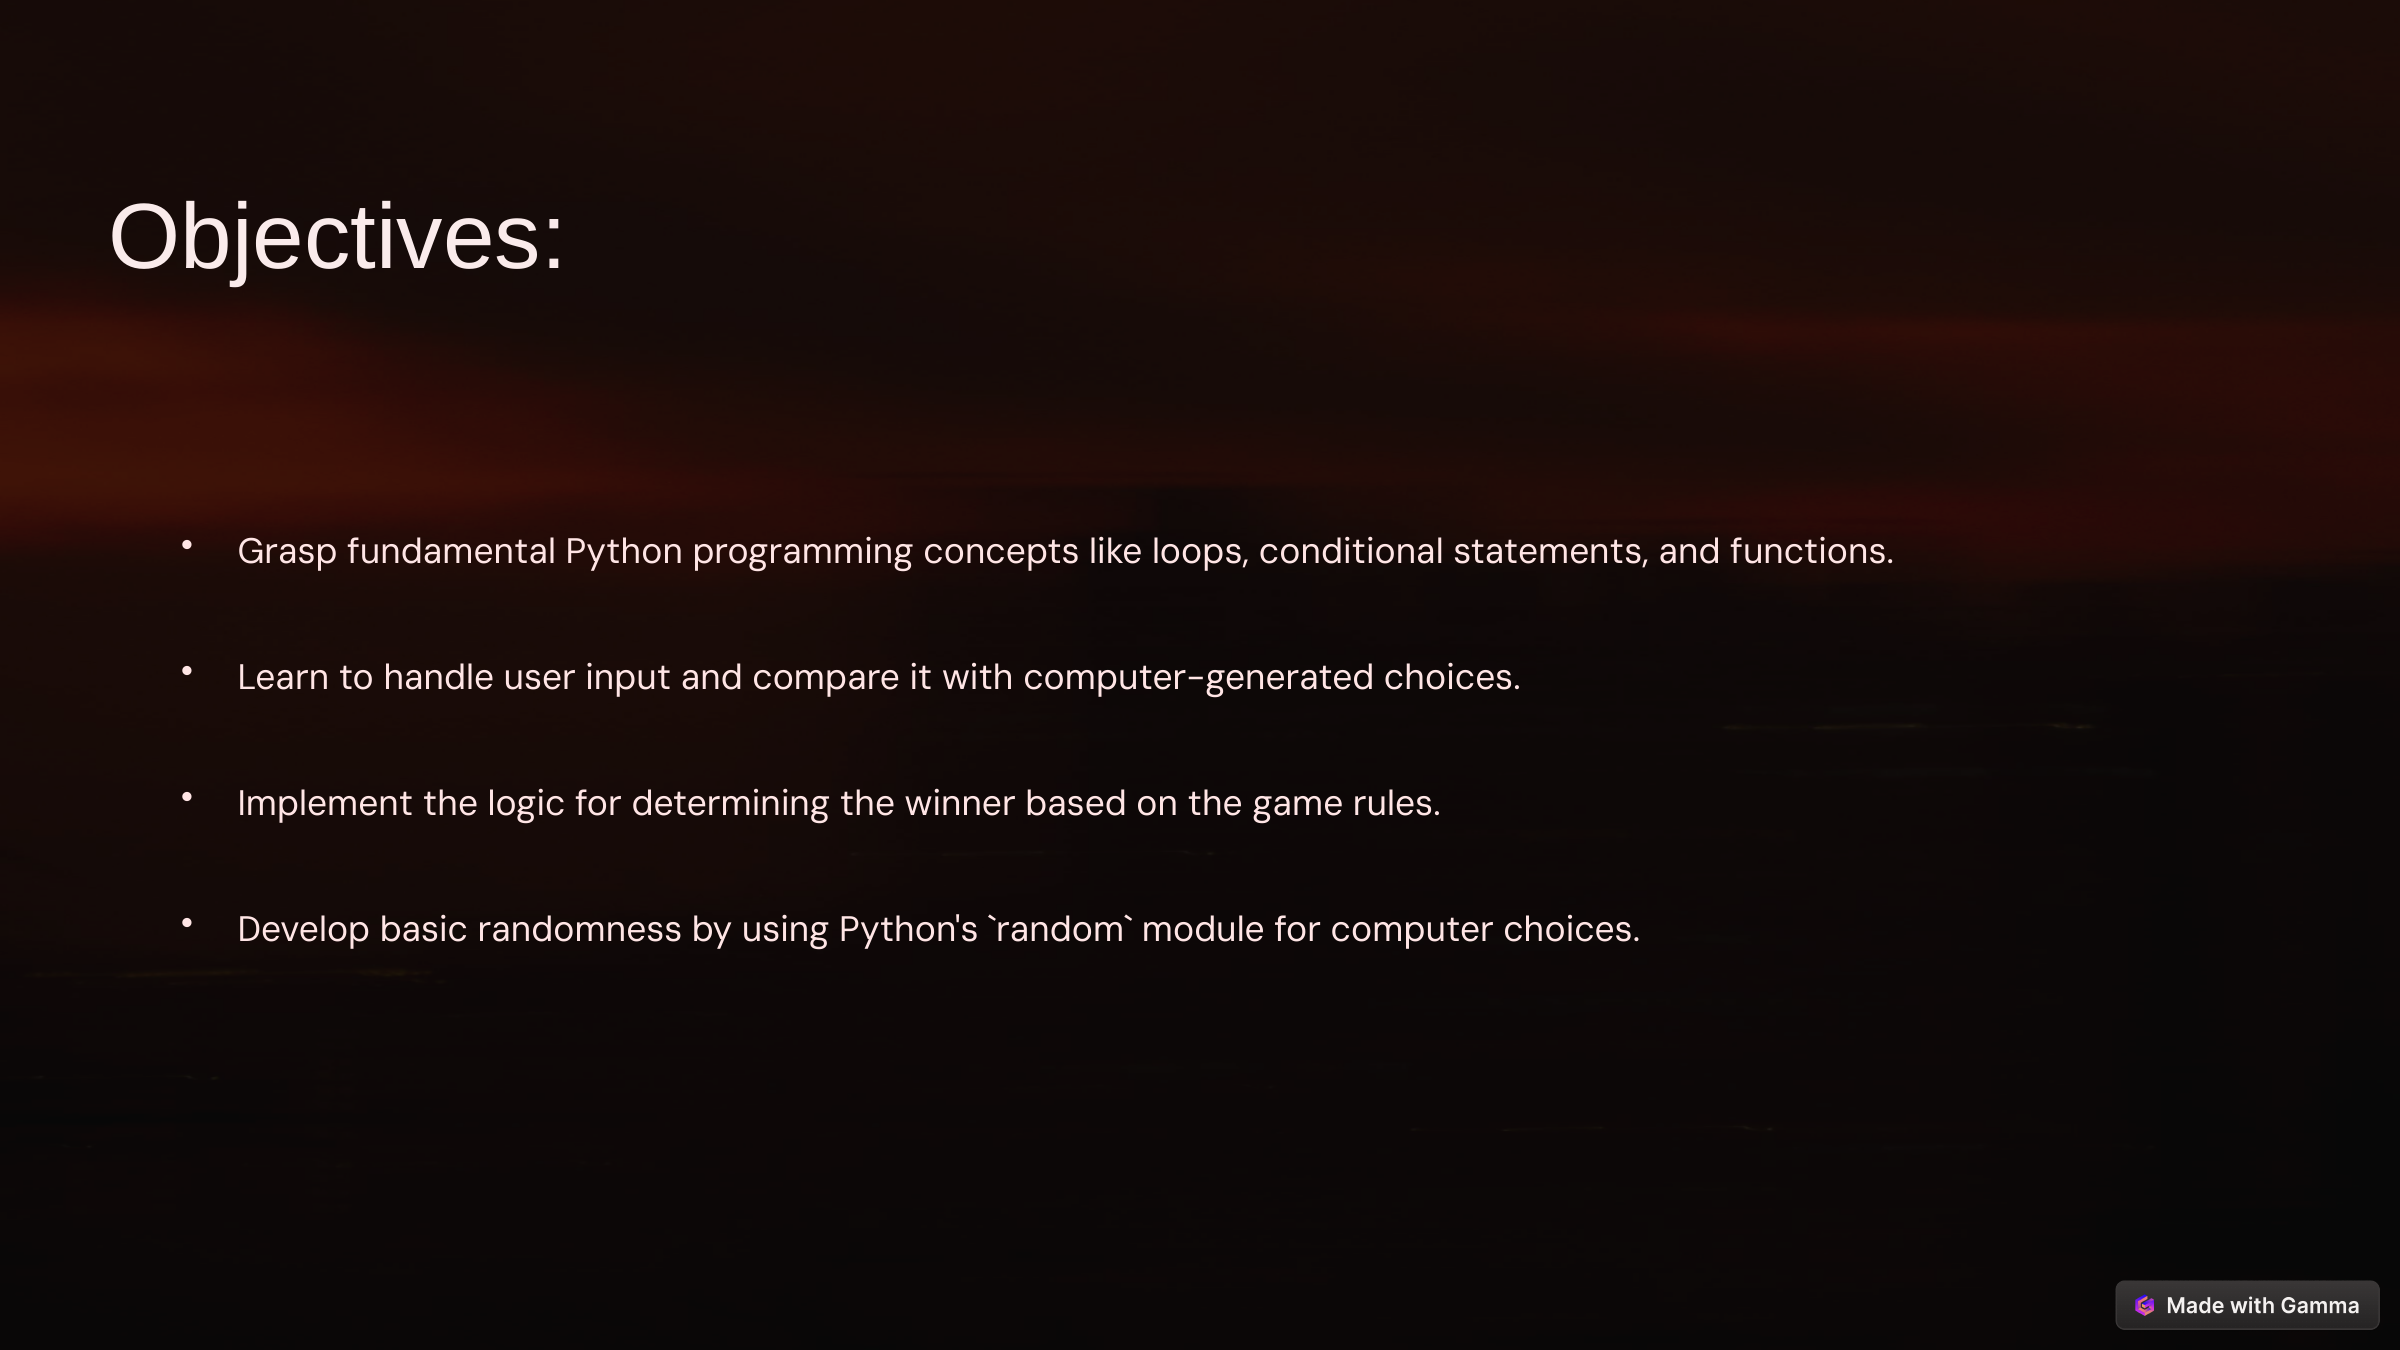

Objectives:
Grasp fundamental Python programming concepts like loops, conditional statements, and functions.
Learn to handle user input and compare it with computer-generated choices.
Implement the logic for determining the winner based on the game rules.
Develop basic randomness by using Python's `random` module for computer choices.